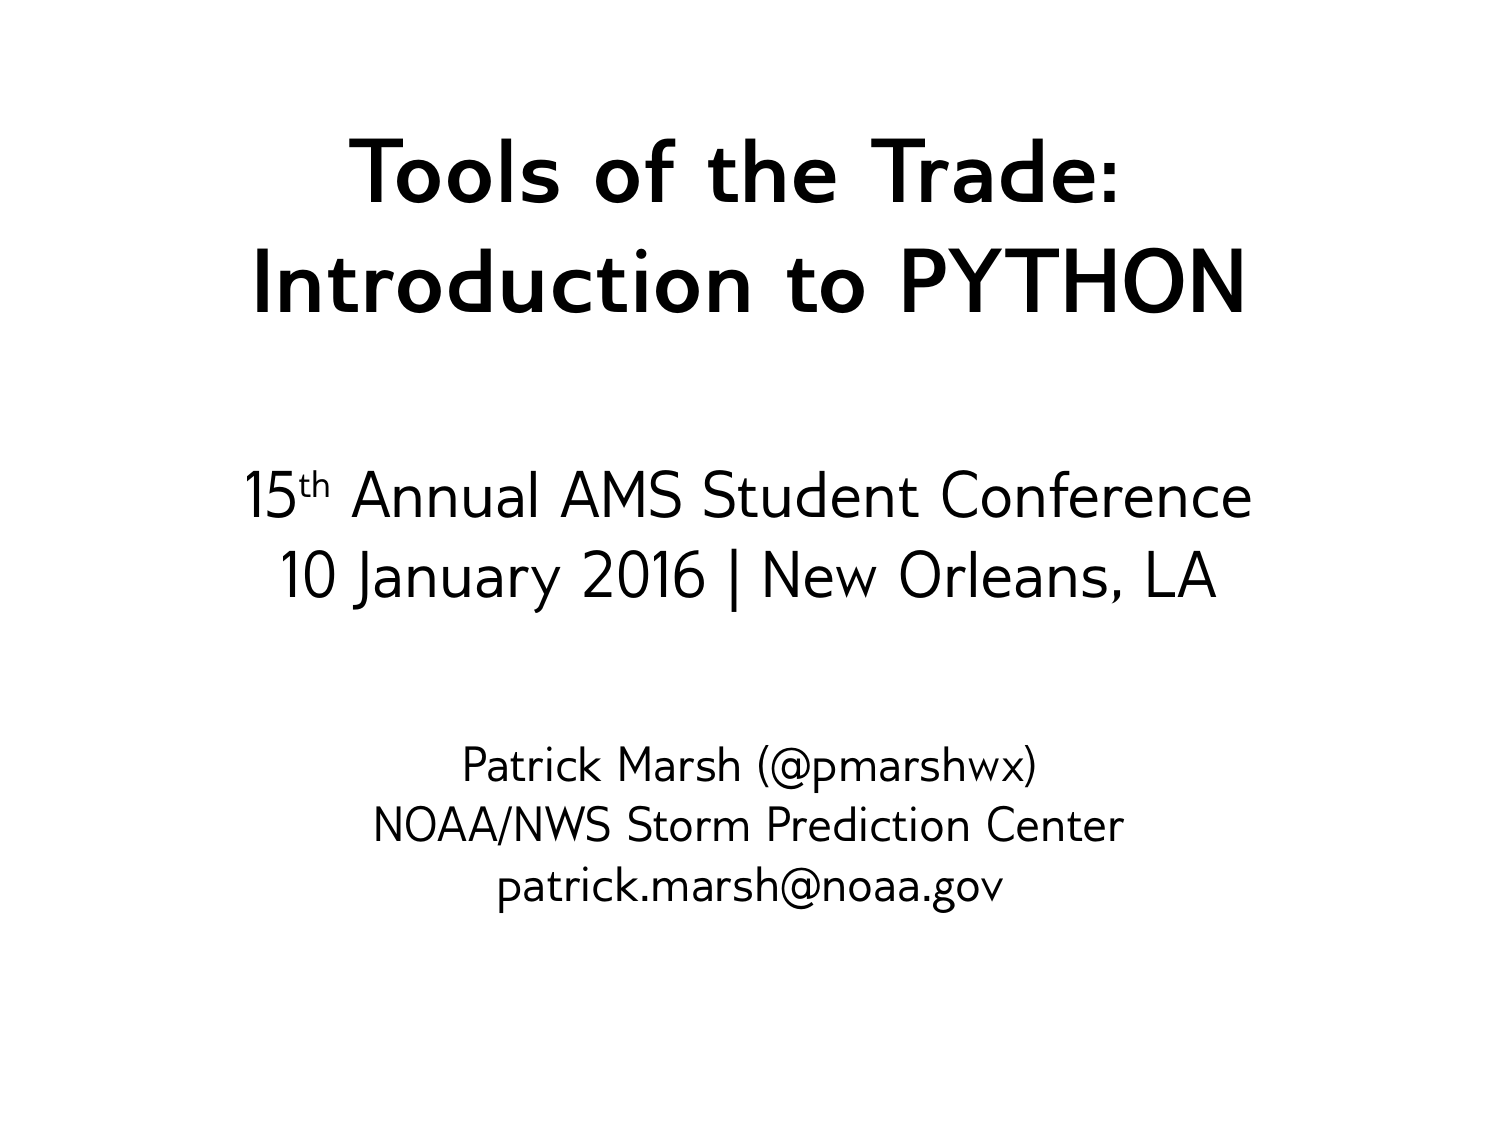

Tools of the Trade:
Introduction to Python
15th Annual AMS Student Conference
10 January 2016 | New Orleans, LA

Patrick Marsh (@pmarshwx)
NOAA/NWS Storm Prediction Center
patrick.marsh@noaa.gov